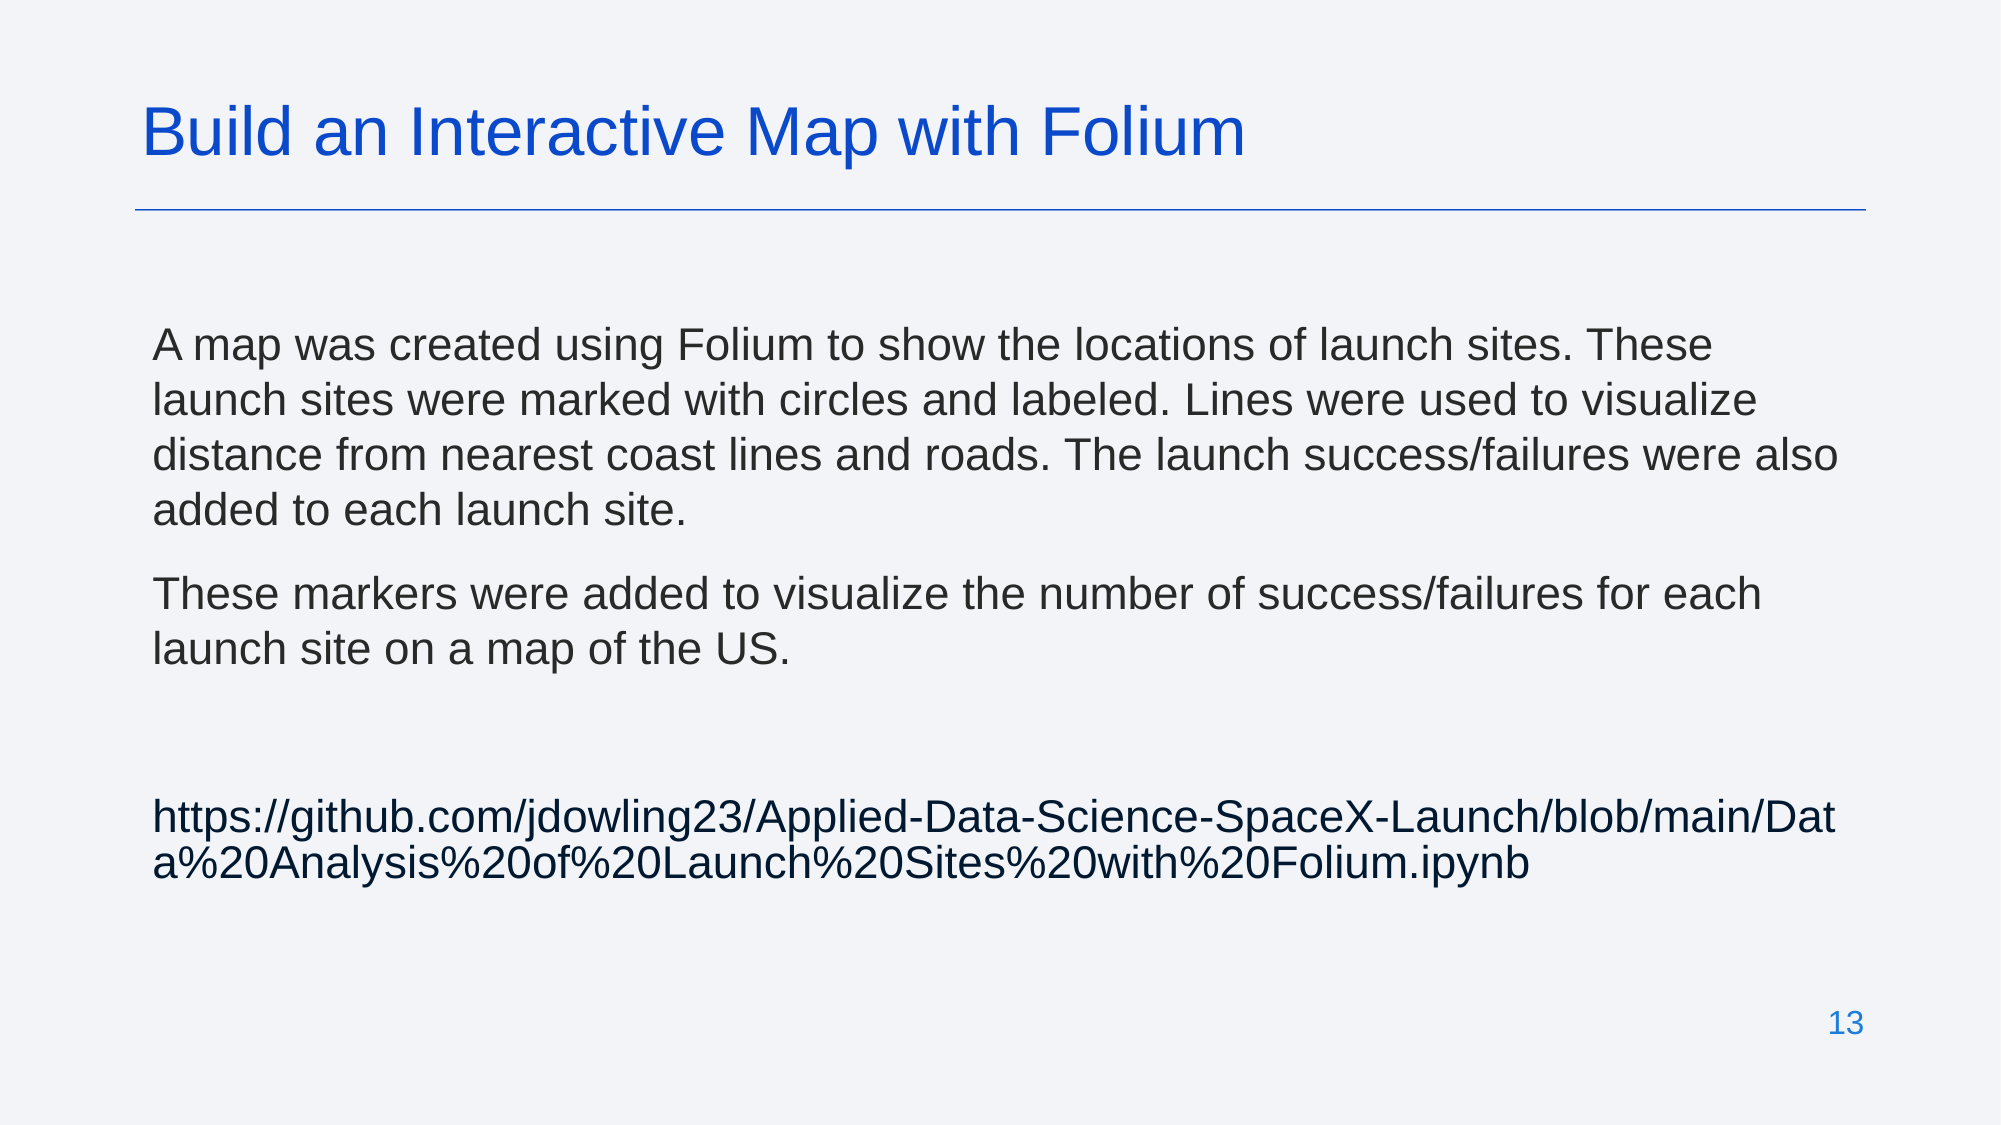

13
Build an Interactive Map with Folium
# A map was created using Folium to show the locations of launch sites. These launch sites were marked with circles and labeled. Lines were used to visualize distance from nearest coast lines and roads. The launch success/failures were also added to each launch site.
These markers were added to visualize the number of success/failures for each launch site on a map of the US.

https://github.com/jdowling23/Applied-Data-Science-SpaceX-Launch/blob/main/Data%20Analysis%20of%20Launch%20Sites%20with%20Folium.ipynb